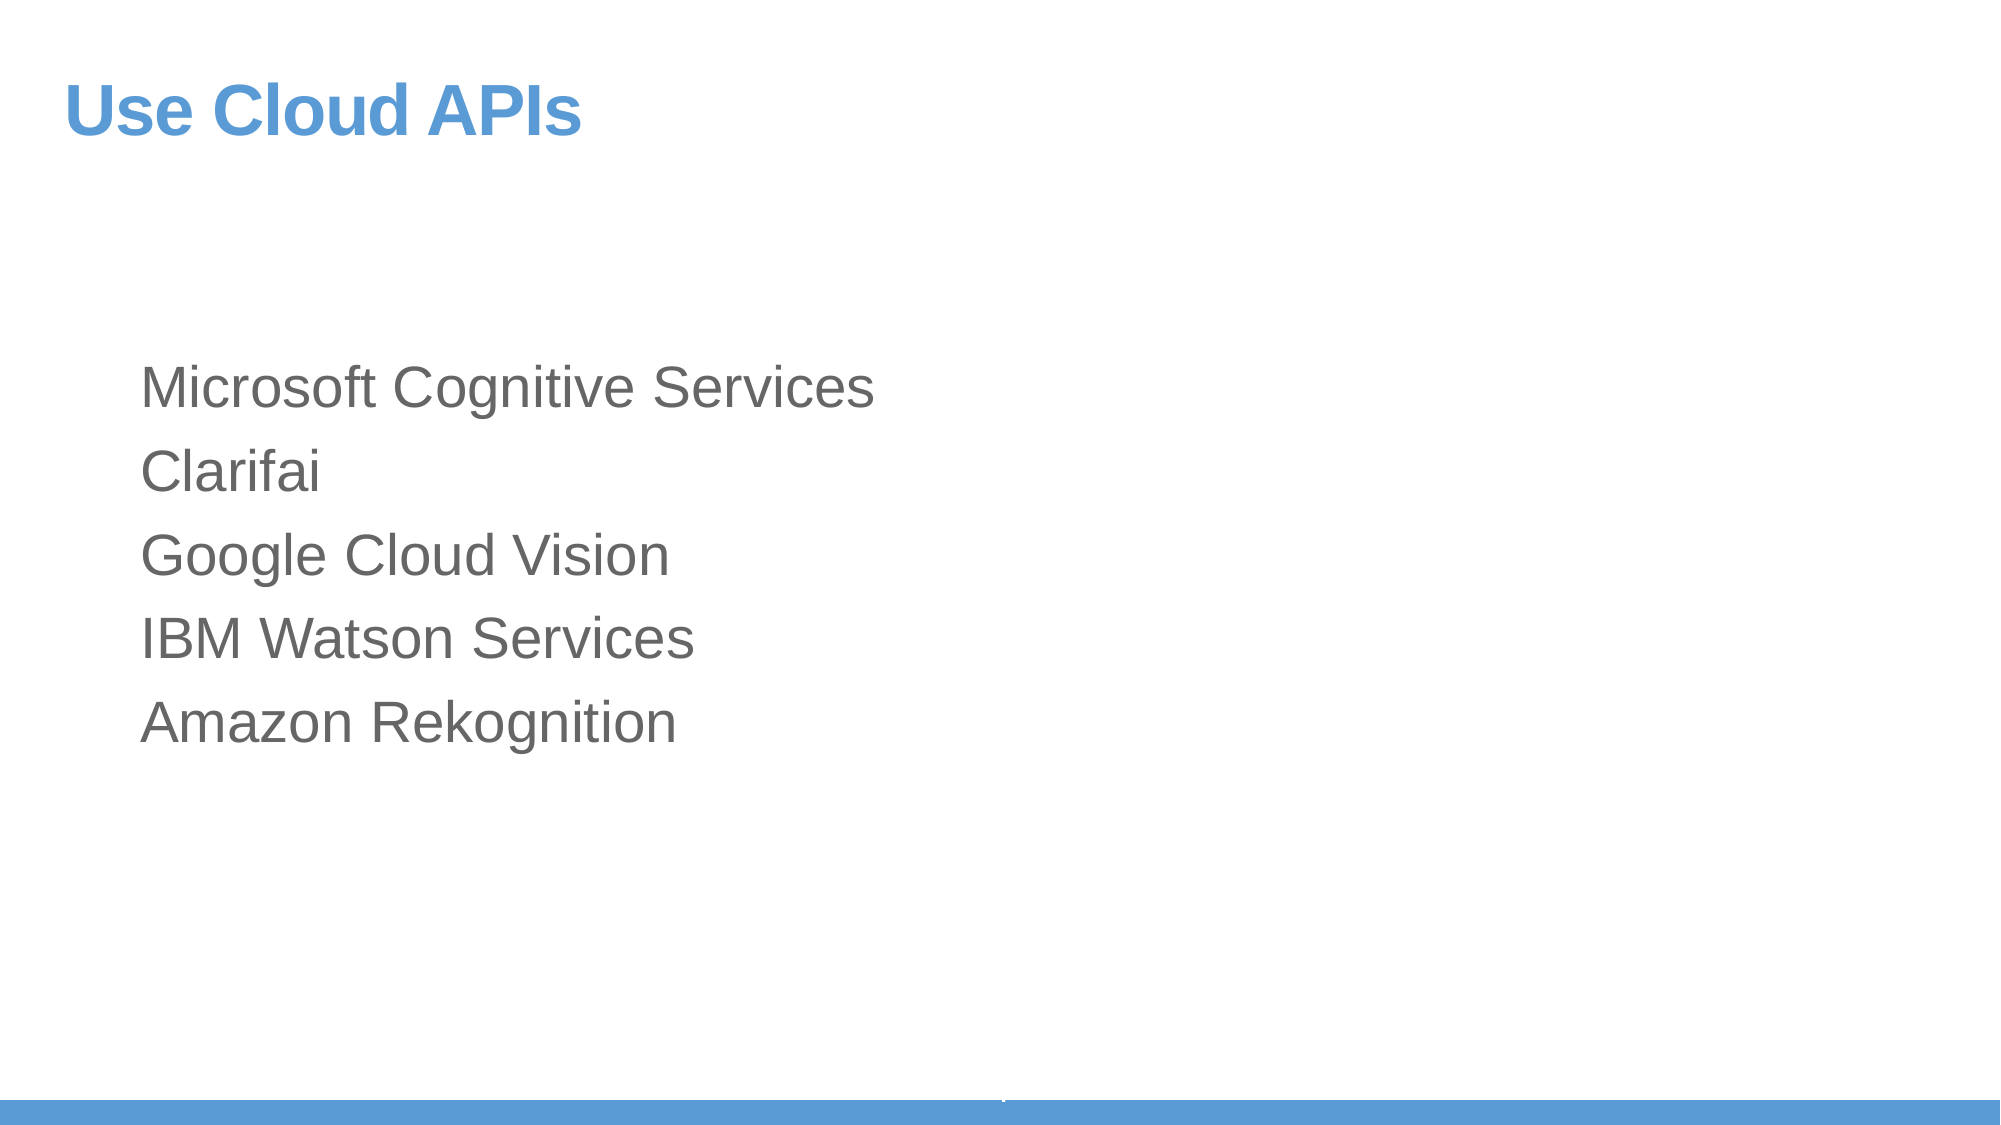

Use Cloud APIs
Microsoft Cognitive Services
Clarifai
Google Cloud Vision
IBM Watson Services
Amazon Rekognition

i